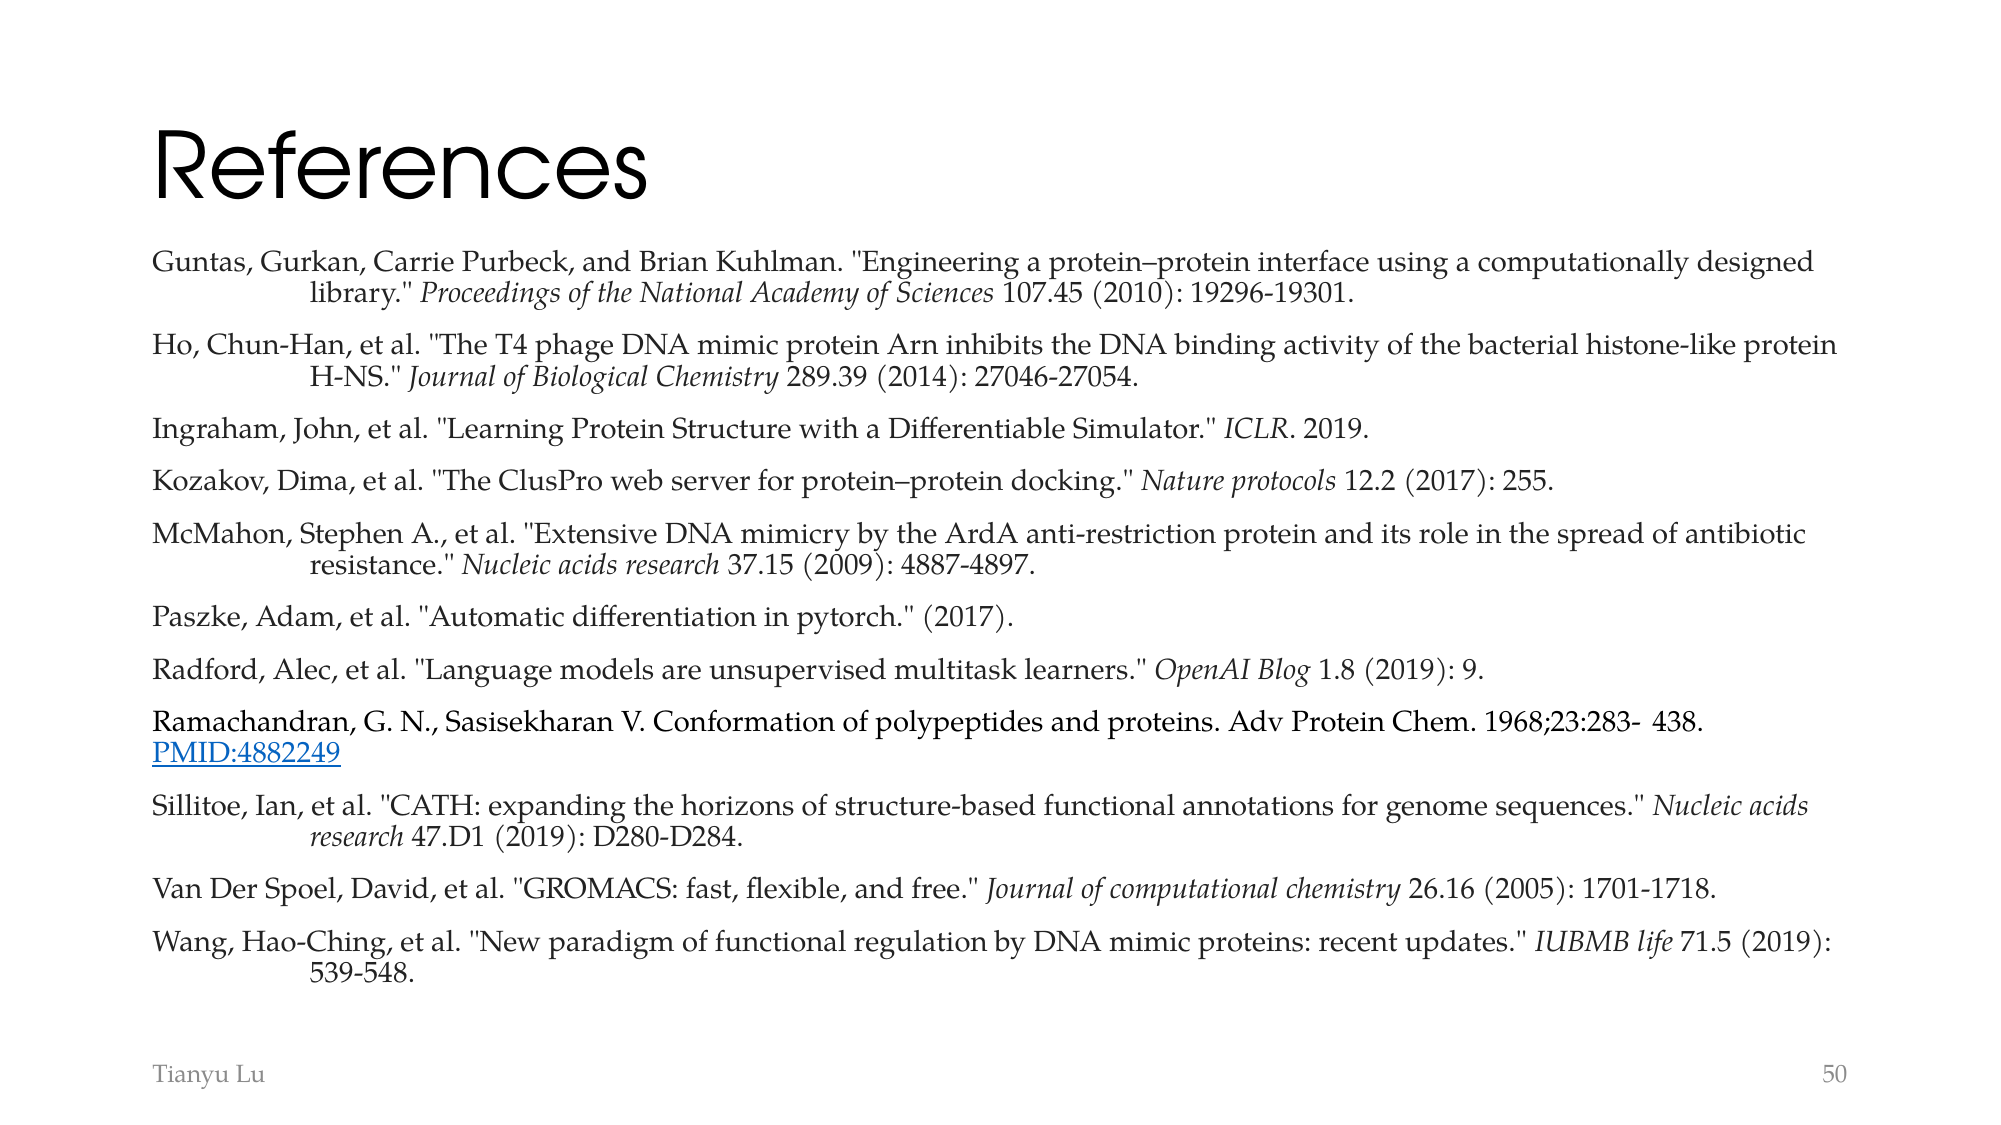

# References
Guntas, Gurkan, Carrie Purbeck, and Brian Kuhlman. "Engineering a protein–protein interface using a computationally designed	 library." Proceedings of the National Academy of Sciences 107.45 (2010): 19296-19301.
Ho, Chun-Han, et al. "The T4 phage DNA mimic protein Arn inhibits the DNA binding activity of the bacterial histone-like protein	 H-NS." Journal of Biological Chemistry 289.39 (2014): 27046-27054.
Ingraham, John, et al. "Learning Protein Structure with a Differentiable Simulator." ICLR. 2019.
Kozakov, Dima, et al. "The ClusPro web server for protein–protein docking." Nature protocols 12.2 (2017): 255.
McMahon, Stephen A., et al. "Extensive DNA mimicry by the ArdA anti-restriction protein and its role in the spread of antibiotic	 resistance." Nucleic acids research 37.15 (2009): 4887-4897.
Paszke, Adam, et al. "Automatic differentiation in pytorch." (2017).
Radford, Alec, et al. "Language models are unsupervised multitask learners." OpenAI Blog 1.8 (2019): 9.
Ramachandran, G. N., Sasisekharan V. Conformation of polypeptides and proteins. Adv Protein Chem. 1968;23:283-	438. PMID:4882249
Sillitoe, Ian, et al. "CATH: expanding the horizons of structure-based functional annotations for genome sequences." Nucleic acids	 research 47.D1 (2019): D280-D284.
Van Der Spoel, David, et al. "GROMACS: fast, flexible, and free." Journal of computational chemistry 26.16 (2005): 1701-1718.
Wang, Hao‐Ching, et al. "New paradigm of functional regulation by DNA mimic proteins: recent updates." IUBMB life 71.5 (2019):	 539-548.

Tianyu Lu
50